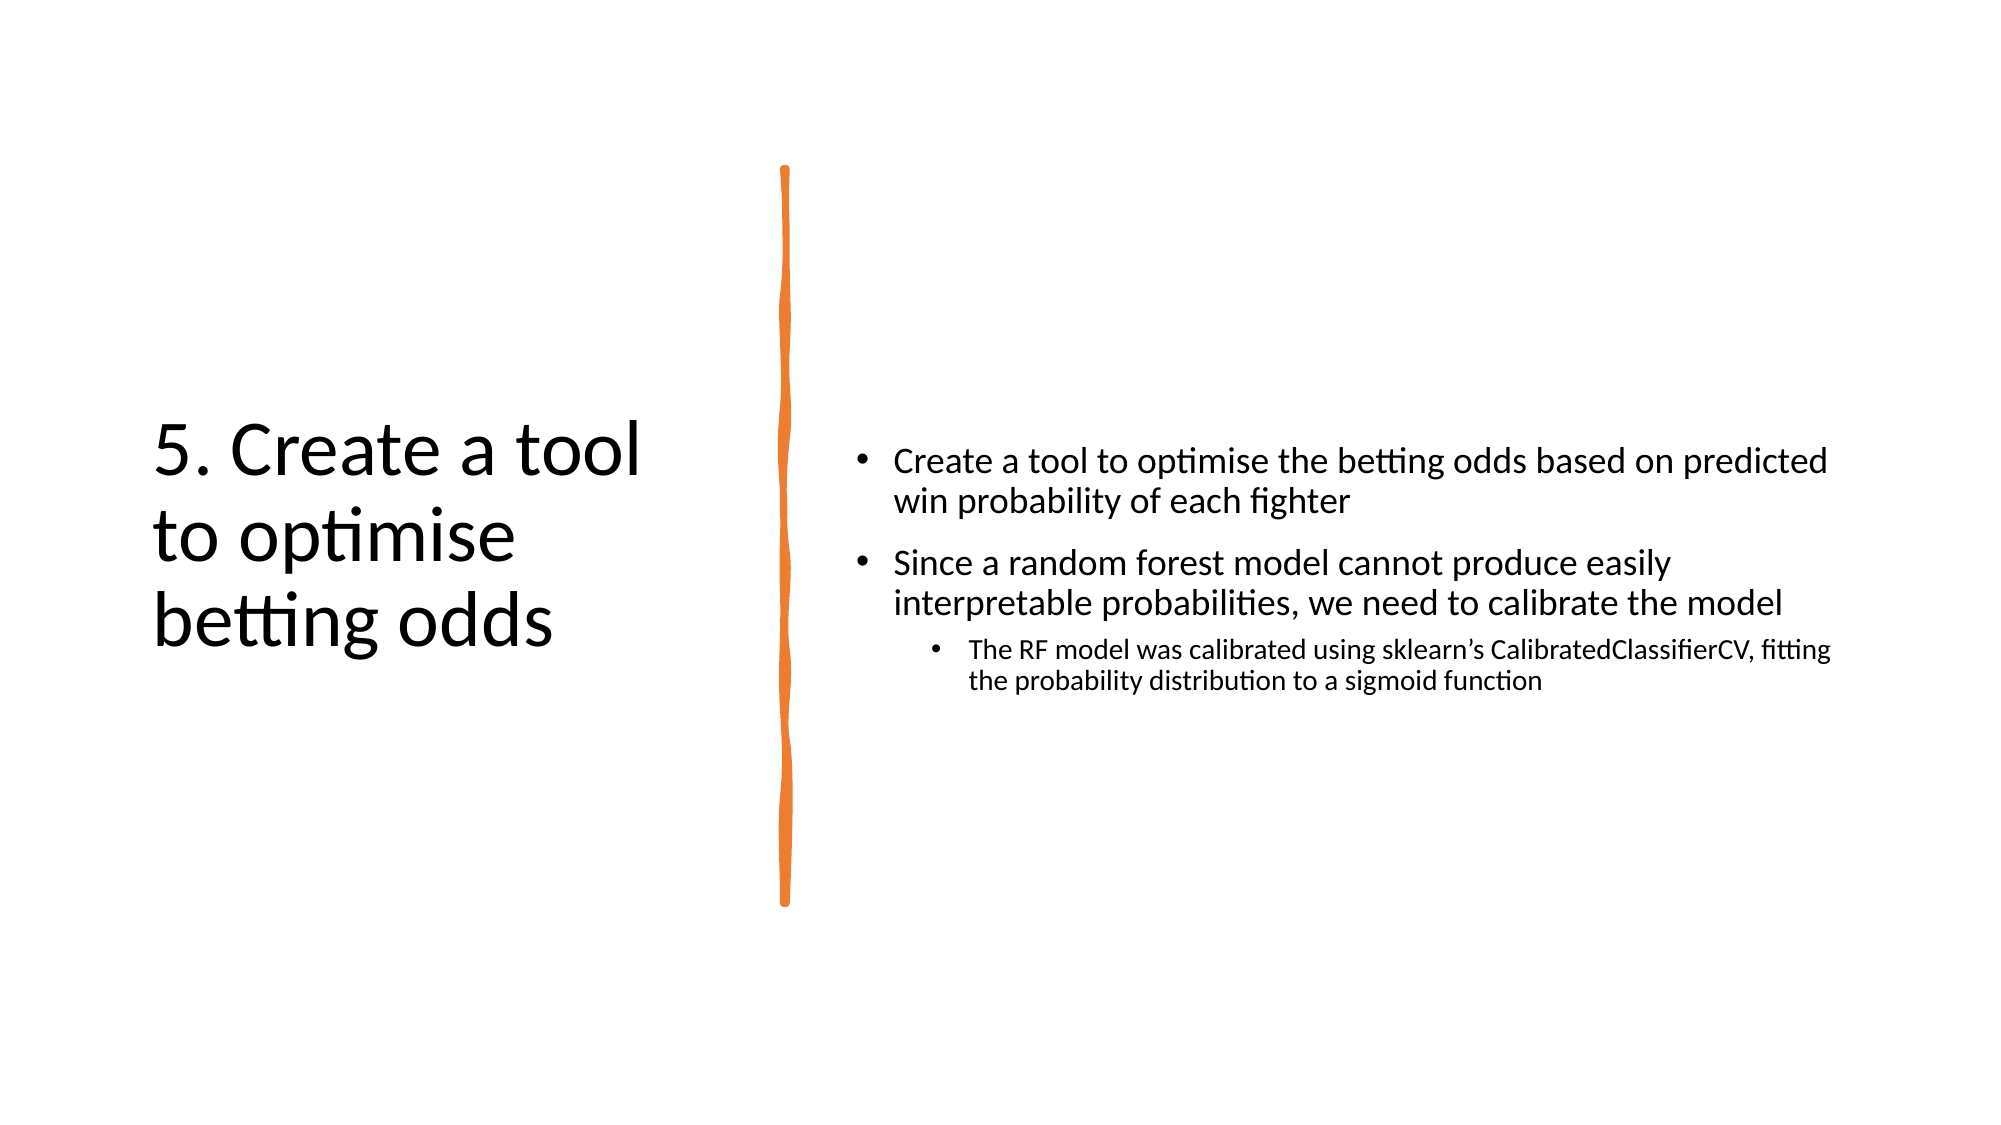

# 5. Create a tool to optimise betting odds

Create a tool to optimise the betting odds based on predicted win probability of each fighter
Since a random forest model cannot produce easily interpretable probabilities, we need to calibrate the model
The RF model was calibrated using sklearn’s CalibratedClassifierCV, fitting the probability distribution to a sigmoid function